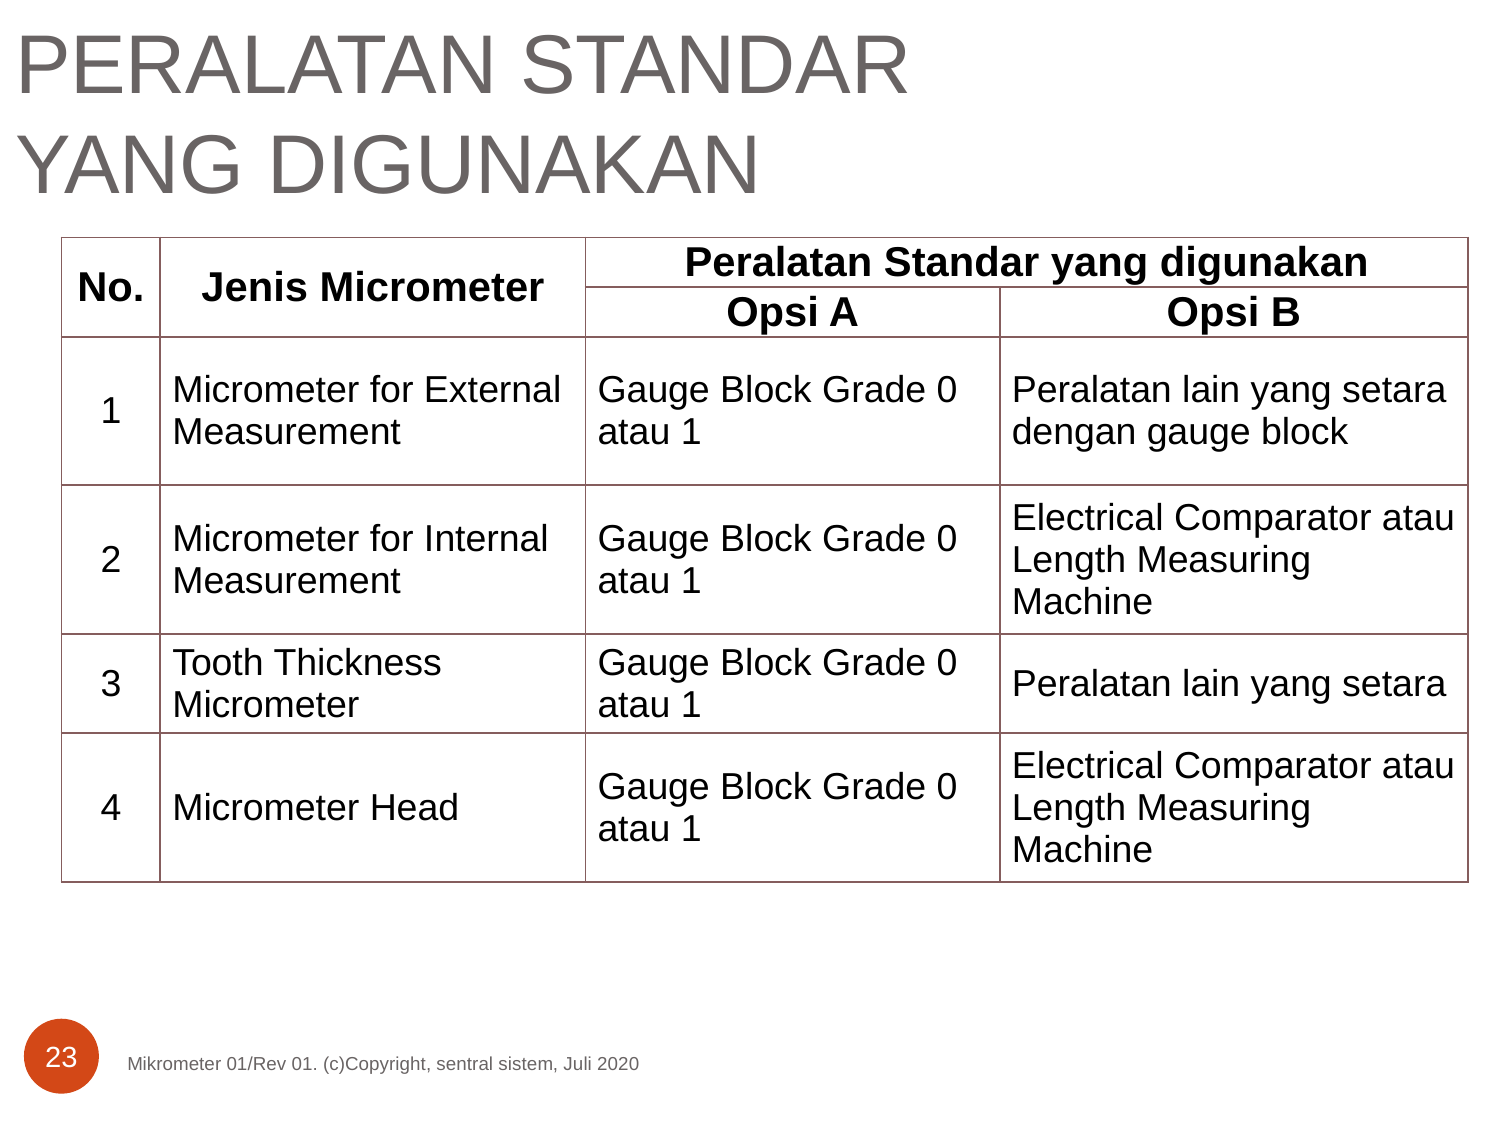

# PERALATAN STANDAR YANG DIGUNAKAN
| No. | Jenis Micrometer | Peralatan Standar yang digunakan |  |
| --- | --- | --- | --- |
|  |  | Opsi A | Opsi B |
| 1 | Micrometer for External Measurement | Gauge Block Grade 0 atau 1 | Peralatan lain yang setara dengan gauge block |
| 2 | Micrometer for Internal Measurement | Gauge Block Grade 0 atau 1 | Electrical Comparator atau Length Measuring Machine |
| 3 | Tooth Thickness Micrometer | Gauge Block Grade 0 atau 1 | Peralatan lain yang setara |
| 4 | Micrometer Head | Gauge Block Grade 0 atau 1 | Electrical Comparator atau Length Measuring Machine |
23
Mikrometer 01/Rev 01. (c)Copyright, sentral sistem, Juli 2020